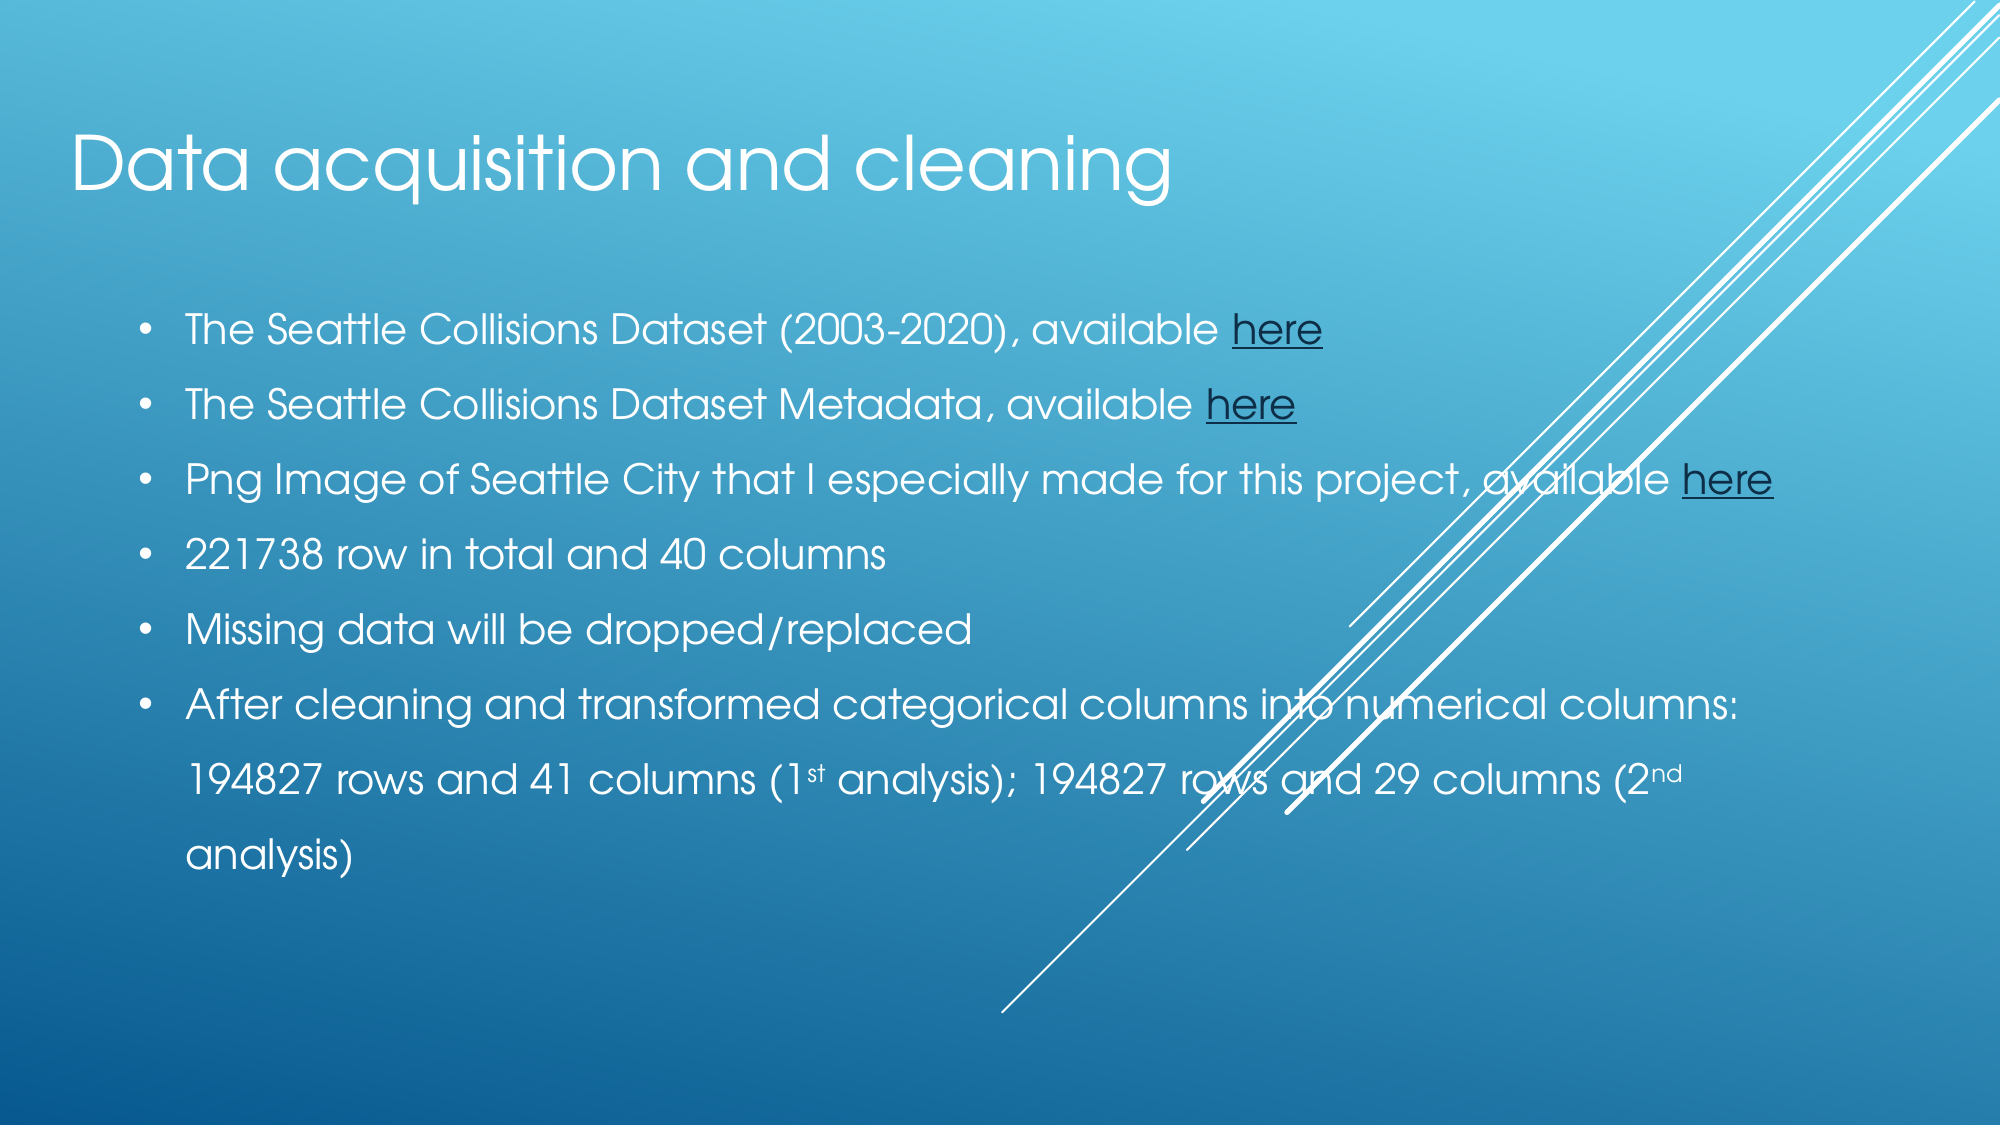

Data acquisition and cleaning
The Seattle Collisions Dataset (2003-2020), available here
The Seattle Collisions Dataset Metadata, available here
Png Image of Seattle City that I especially made for this project, available here
221738 row in total and 40 columns
Missing data will be dropped/replaced
After cleaning and transformed categorical columns into numerical columns: 194827 rows and 41 columns (1st analysis); 194827 rows and 29 columns (2nd analysis)